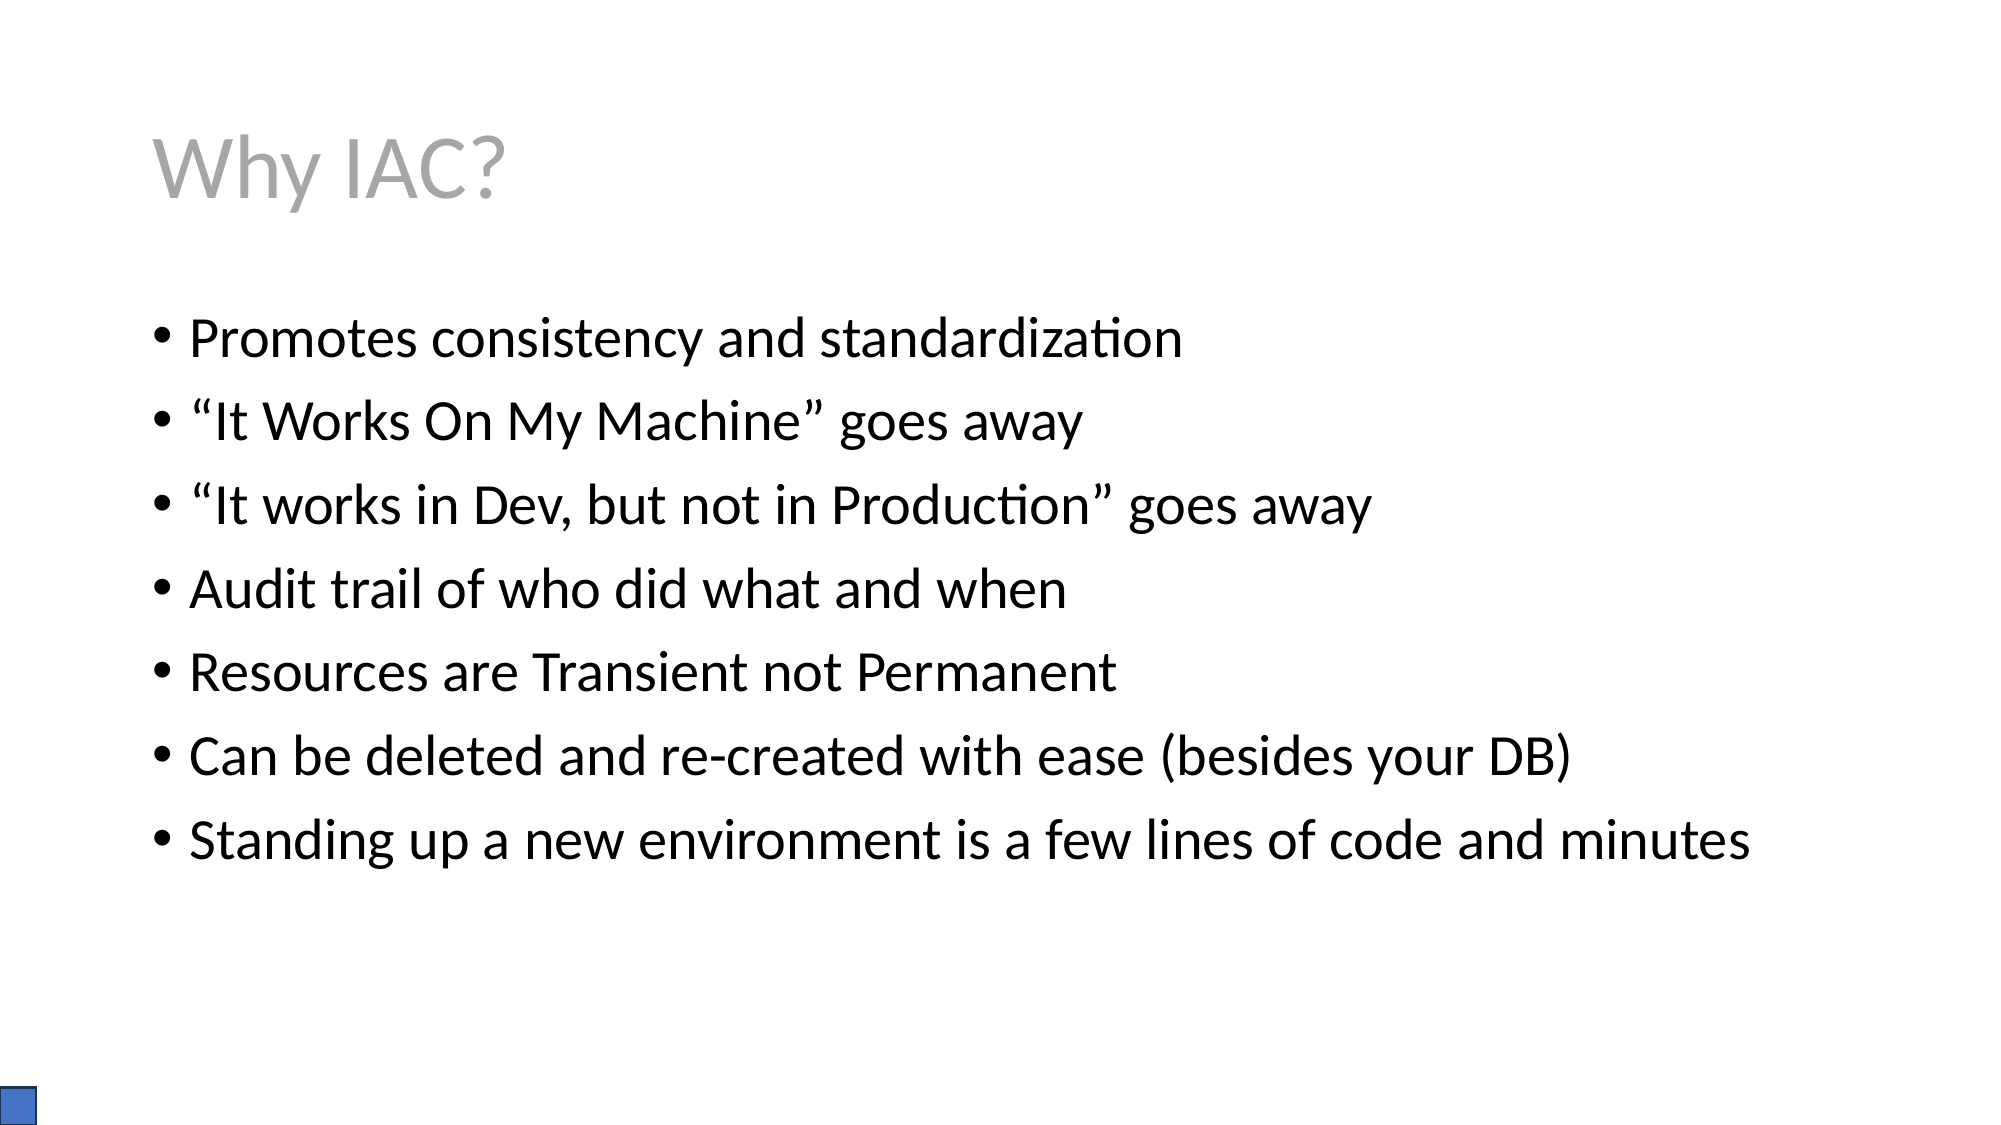

# Why IAC?
Promotes consistency and standardization
“It Works On My Machine” goes away
“It works in Dev, but not in Production” goes away
Audit trail of who did what and when
Resources are Transient not Permanent
Can be deleted and re-created with ease (besides your DB)
Standing up a new environment is a few lines of code and minutes